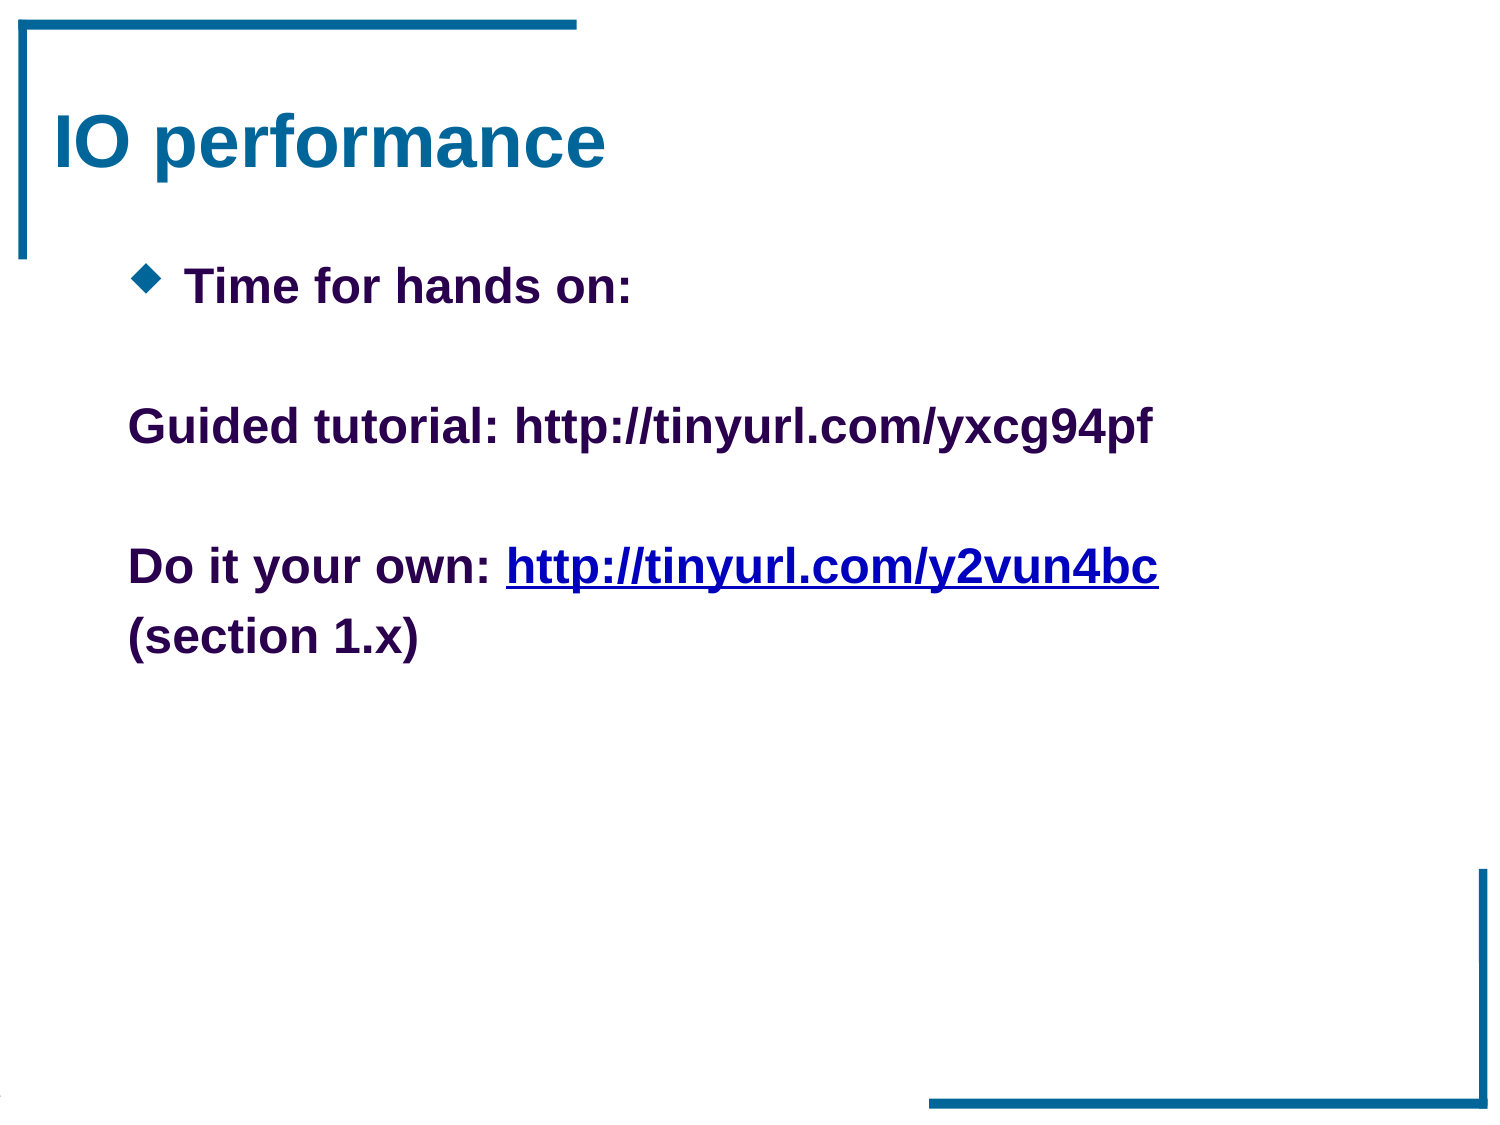

# IO performance
Time for hands on:

Guided tutorial: http://tinyurl.com/yxcg94pf

Do it your own: http://tinyurl.com/y2vun4bc
(section 1.x)